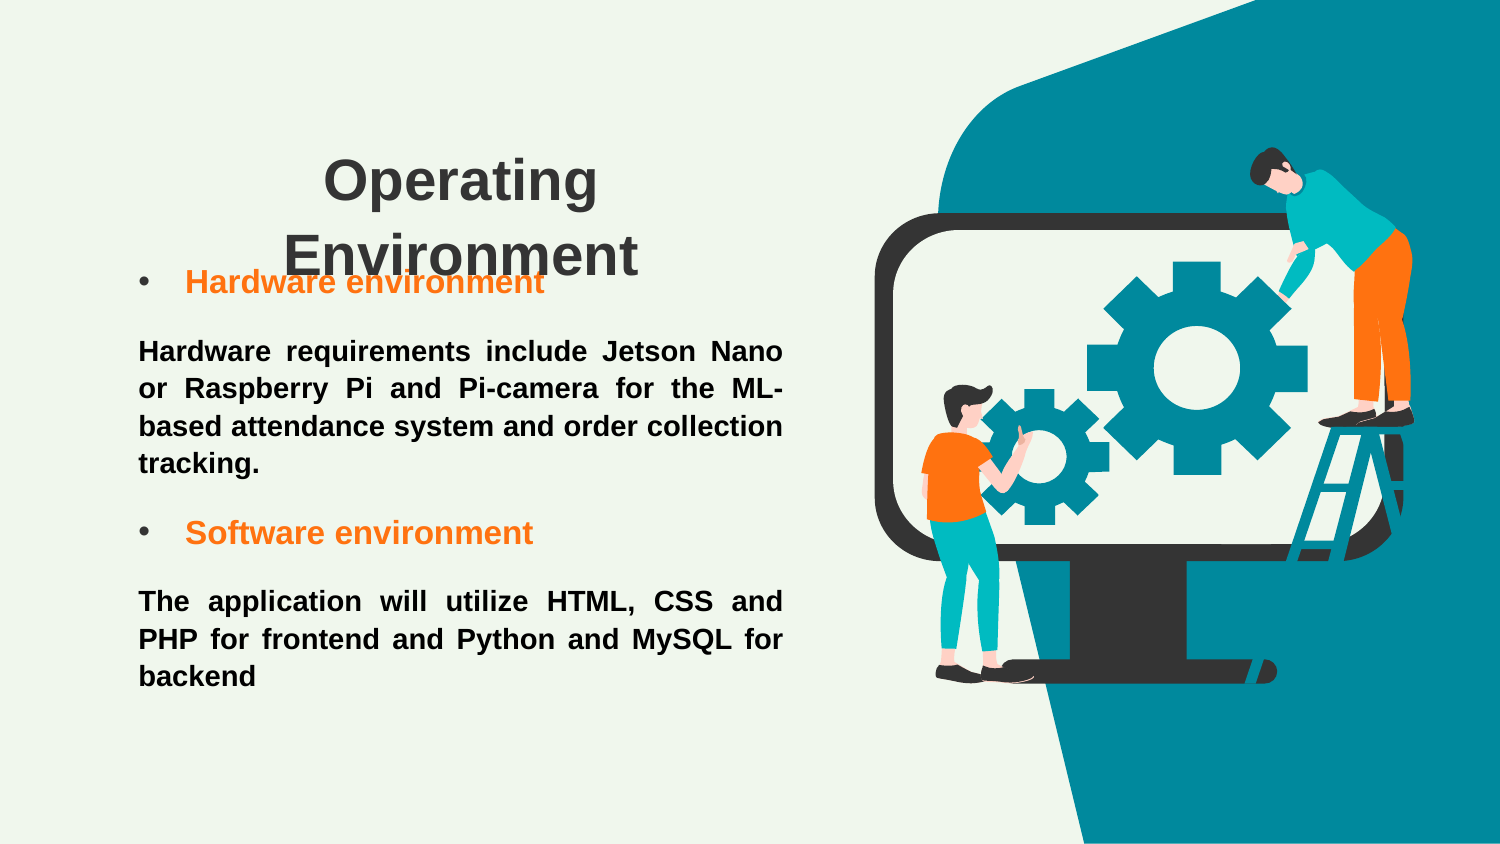

Operating Environment

Hardware environment
Hardware requirements include Jetson Nano or Raspberry Pi and Pi-camera for the ML-based attendance system and order collection tracking.
Software environment
The application will utilize HTML, CSS and PHP for frontend and Python and MySQL for backend